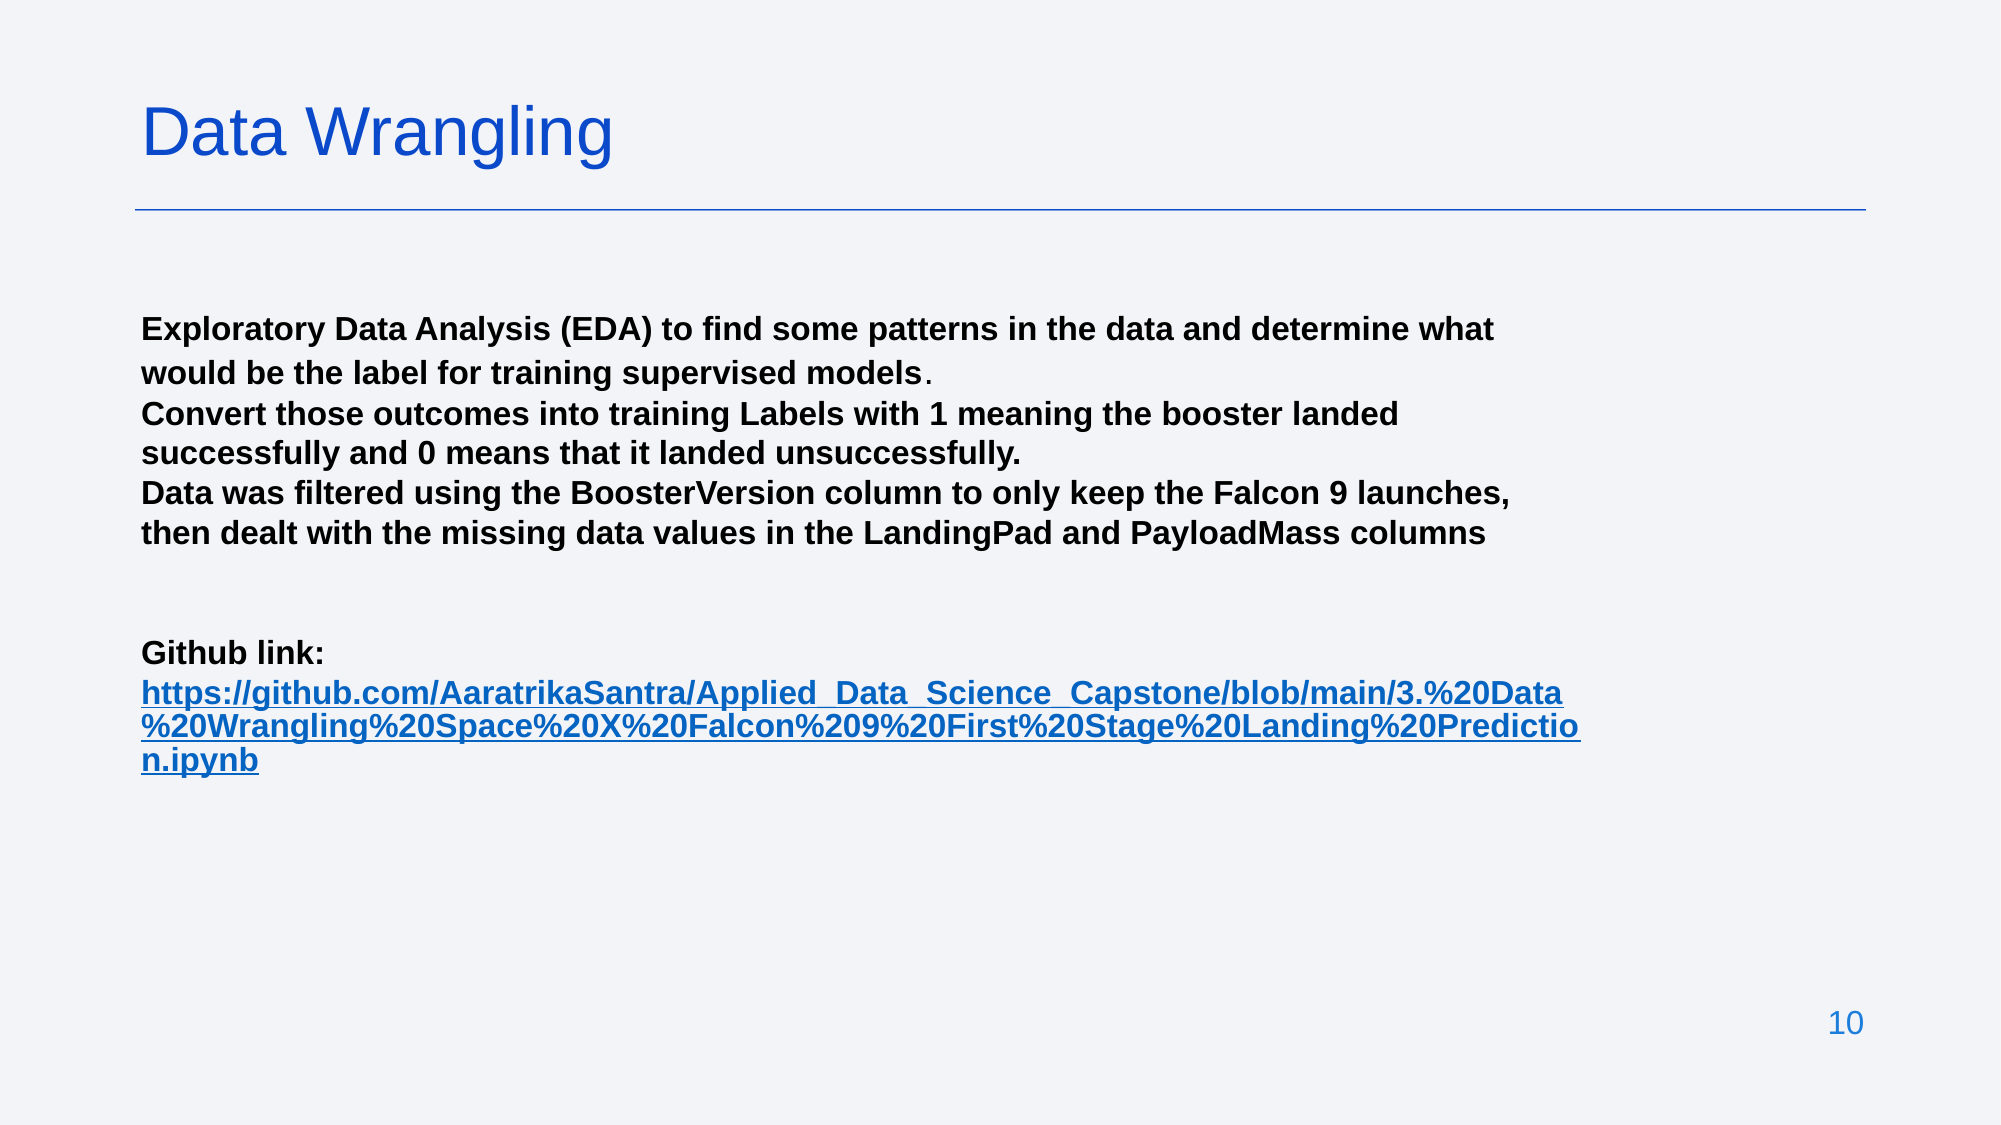

Data Wrangling
Exploratory Data Analysis (EDA) to find some patterns in the data and determine what would be the label for training supervised models.
Convert those outcomes into training Labels with 1 meaning the booster landed successfully and 0 means that it landed unsuccessfully.
Data was filtered using the BoosterVersion column to only keep the Falcon 9 launches, then dealt with the missing data values in the LandingPad and PayloadMass columns

Github link: https://github.com/AaratrikaSantra/Applied_Data_Science_Capstone/blob/main/3.%20Data%20Wrangling%20Space%20X%20Falcon%209%20First%20Stage%20Landing%20Prediction.ipynb

10